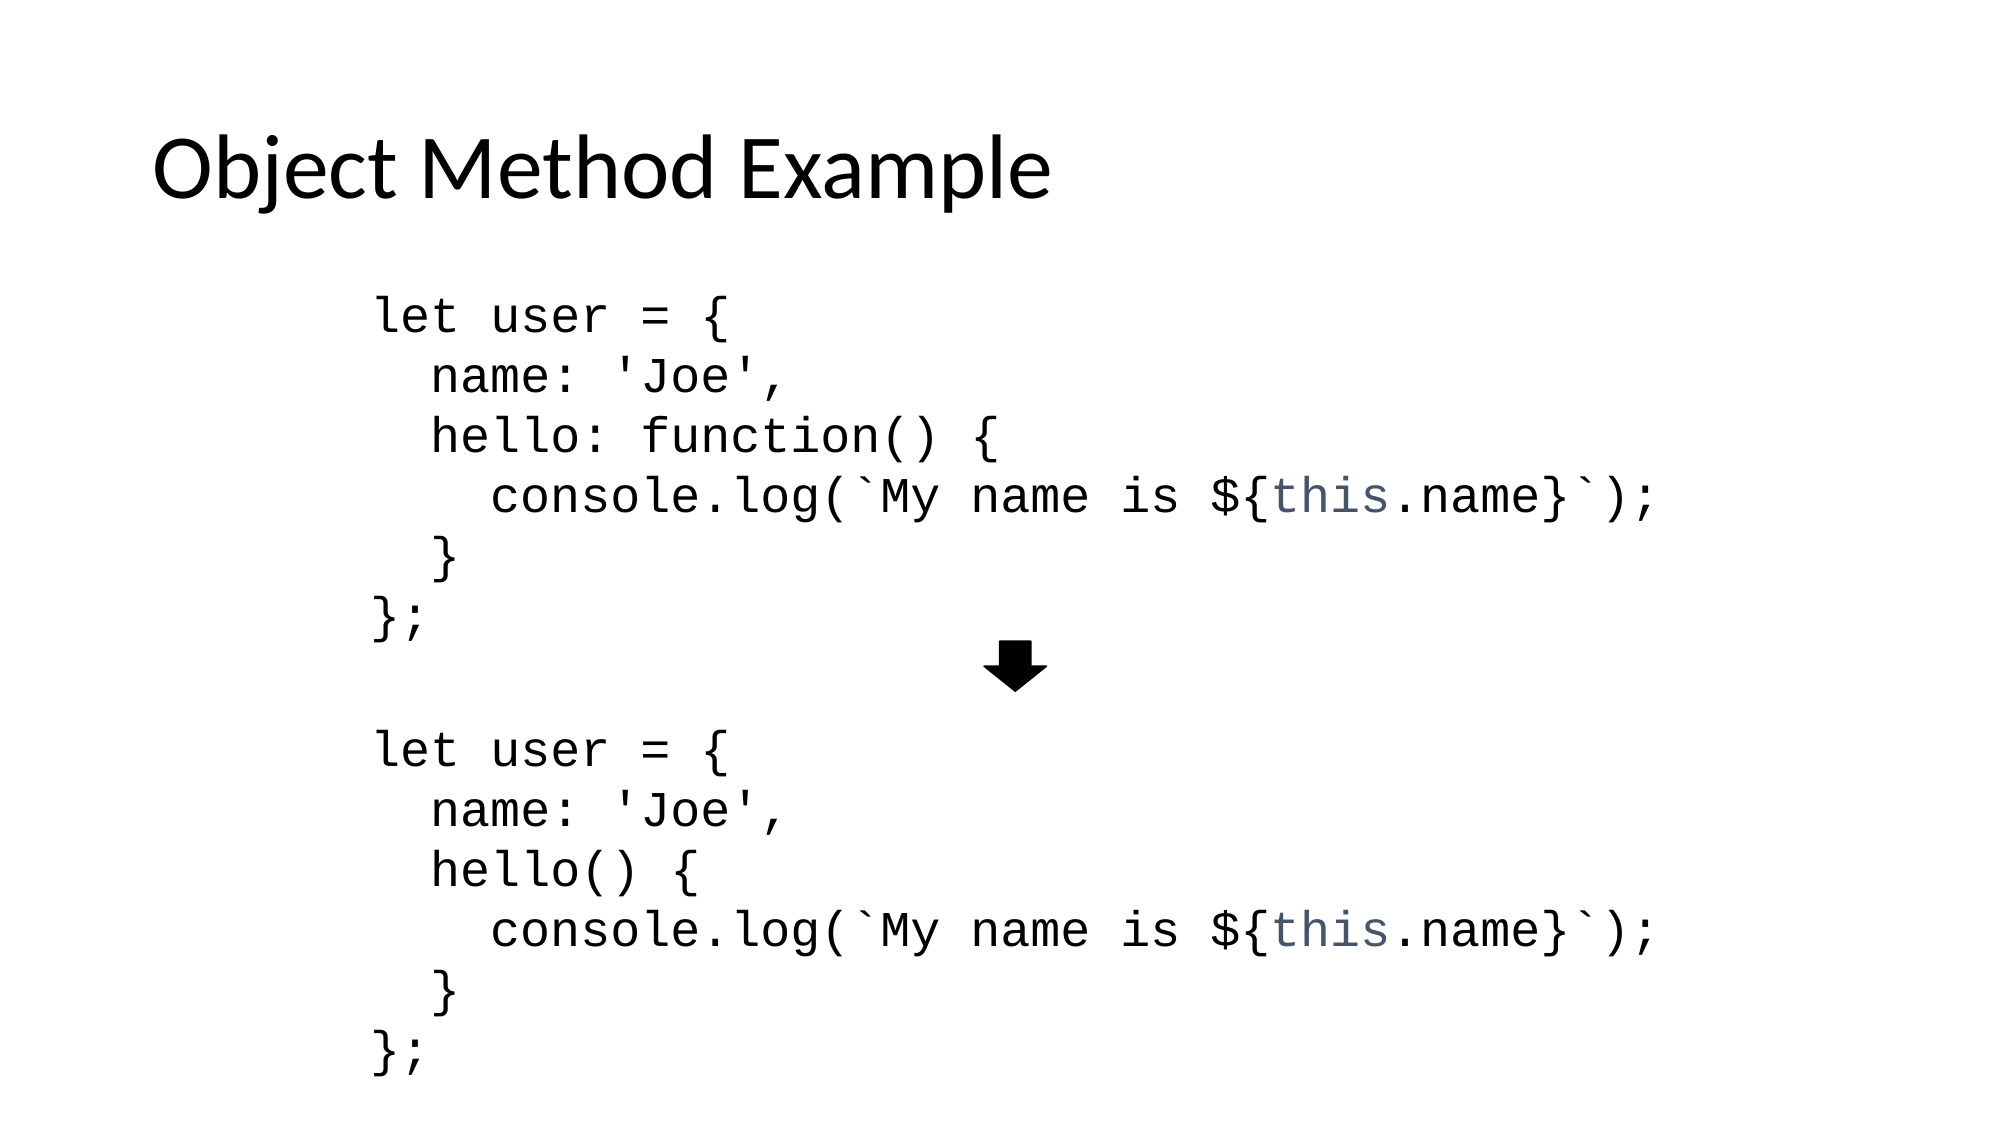

# Object Method Example
let user = {
  name: 'Joe',
  hello: function() {
    console.log(`My name is ${this.name}`);
  }
};

let user = {
  name: 'Joe',
  hello() {
    console.log(`My name is ${this.name}`);
  }
};